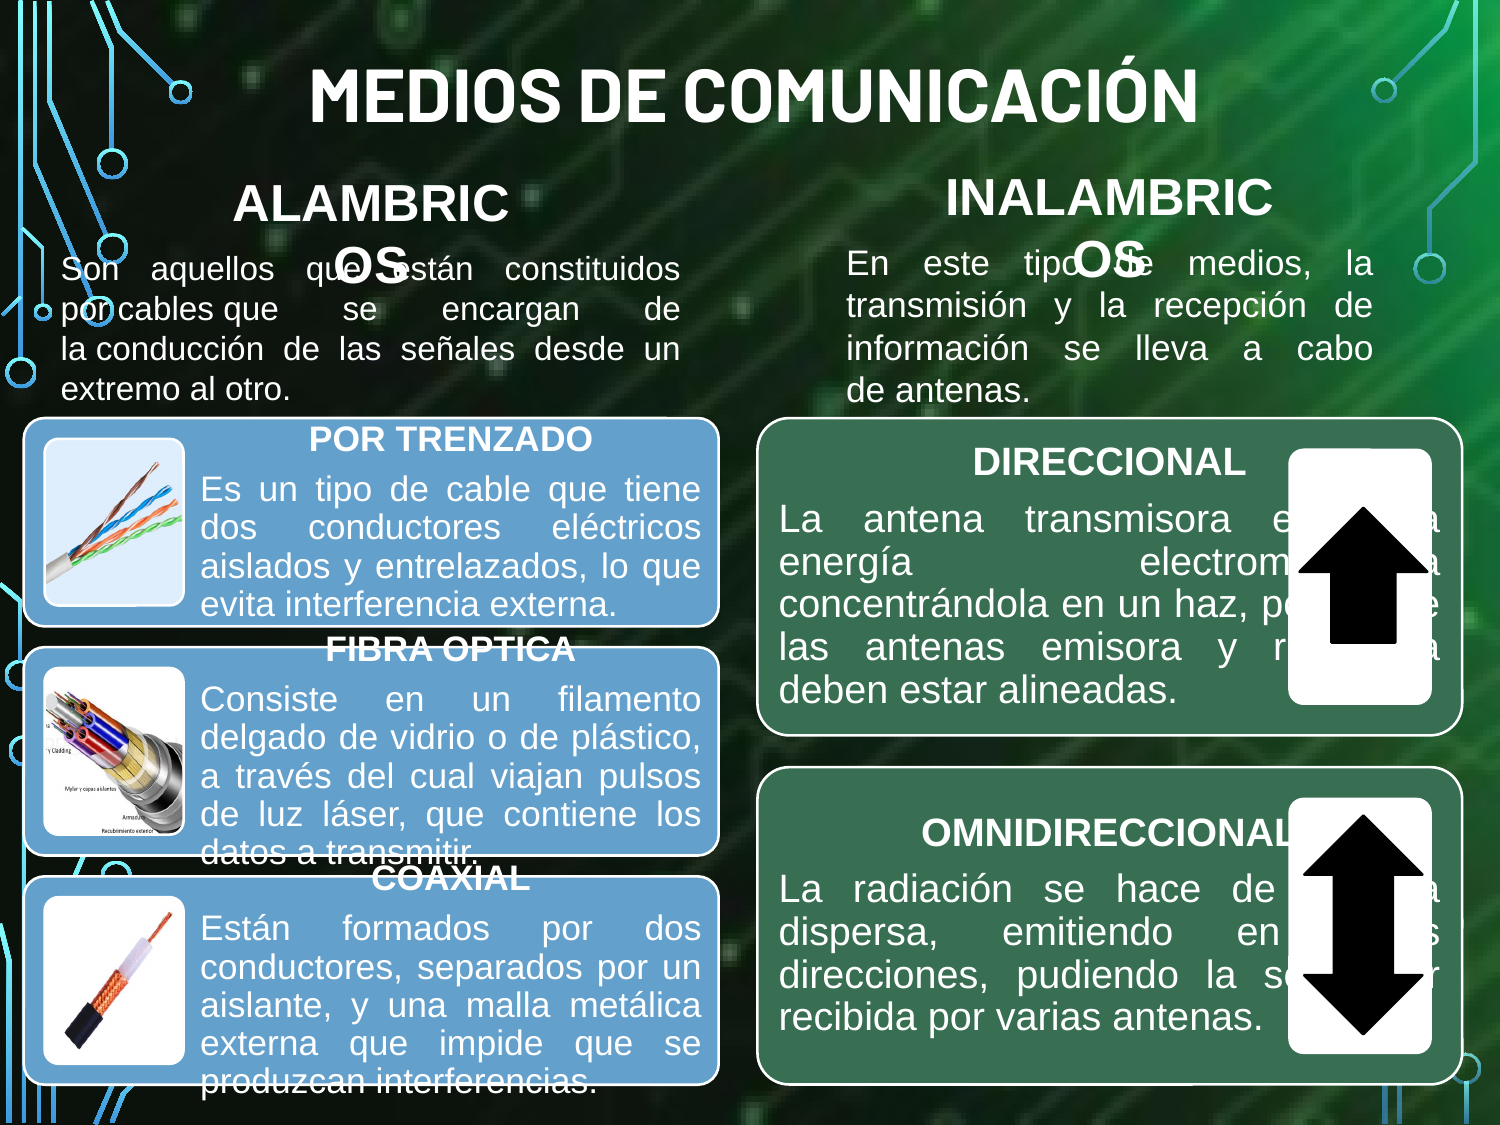

# Medios de comunicación
INALAMBRICOS
ALAMBRICOS
En este tipo de medios, la transmisión y la recepción de información se lleva a cabo de antenas.
Son aquellos que están constituidos por cables que se encargan de la conducción de las señales desde un extremo al otro.
POR TRENZADO
Es un tipo de cable que tiene dos conductores eléctricos aislados y entrelazados, lo que evita interferencia externa.
FIBRA OPTICA
Consiste en un filamento delgado de vidrio o de plástico, a través del cual viajan pulsos de luz láser, que contiene los datos a transmitir.
COAXIAL
Están formados por dos conductores, separados por un aislante, y una malla metálica externa que impide que se produzcan interferencias.
DIRECCIONAL
La antena transmisora emite la energía electromagnética concentrándola en un haz, por lo que las antenas emisora y receptora deben estar alineadas.
OMNIDIRECCIONAL
La radiación se hace de manera dispersa, emitiendo en todas direcciones, pudiendo la señal ser recibida por varias antenas.